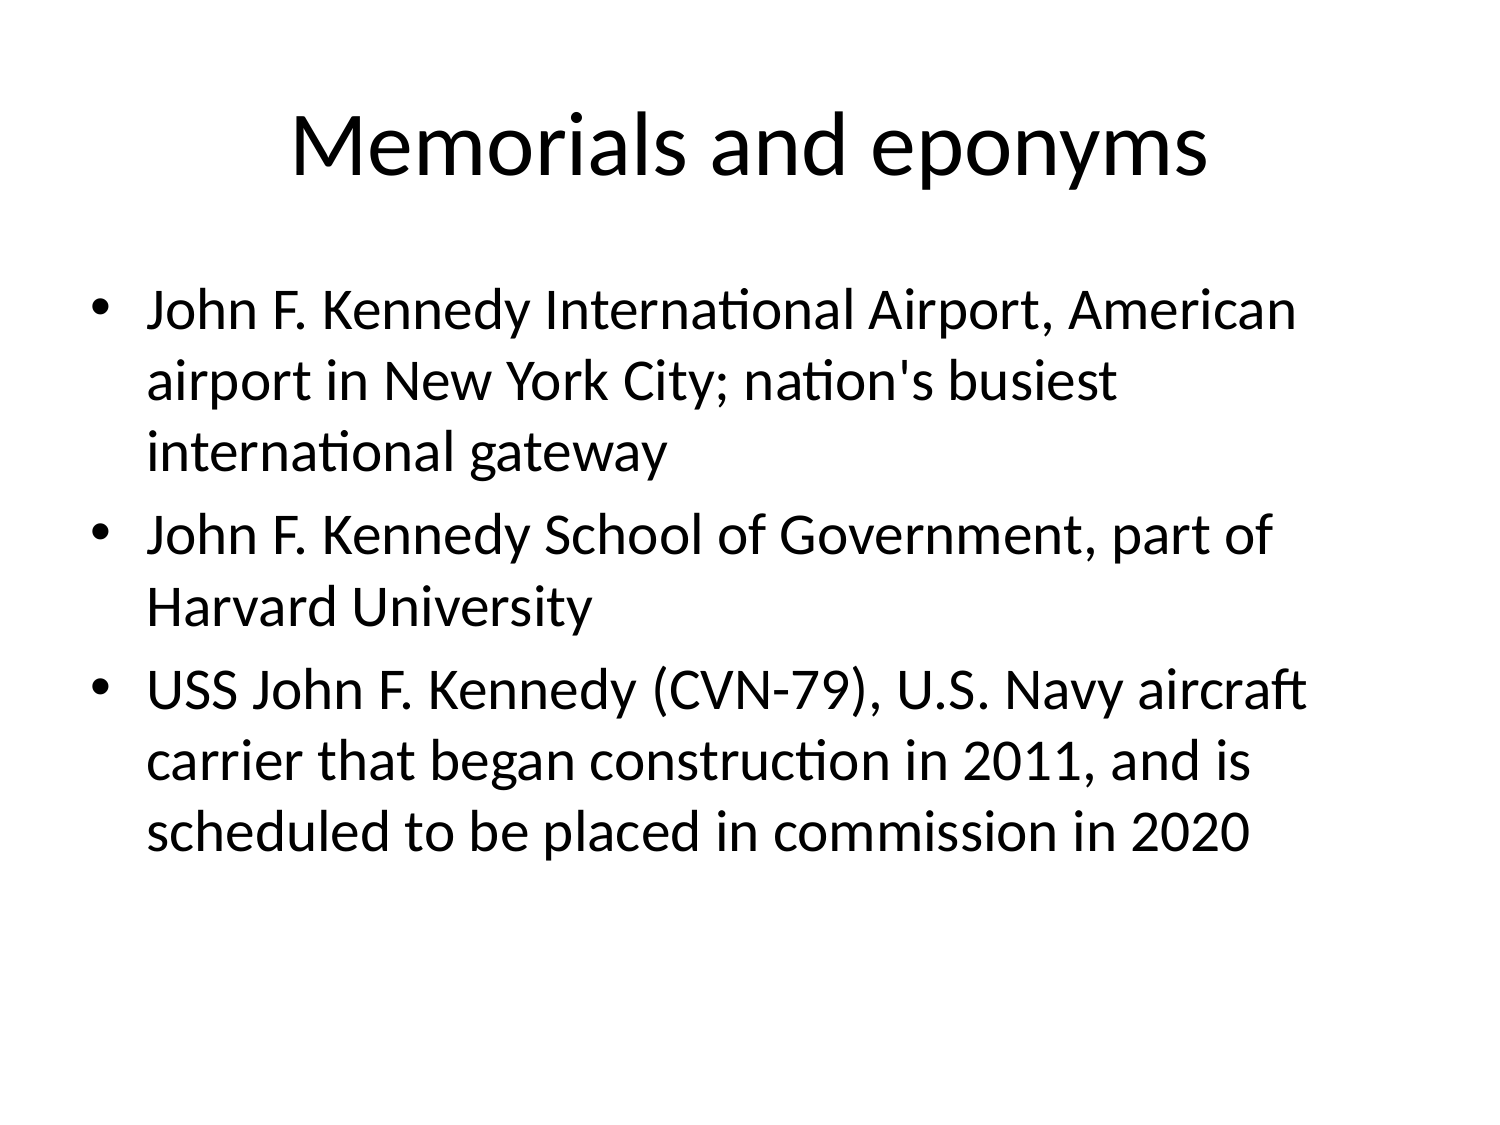

# Memorials and eponyms
John F. Kennedy International Airport, American airport in New York City; nation's busiest international gateway
John F. Kennedy School of Government, part of Harvard University
USS John F. Kennedy (CVN-79), U.S. Navy aircraft carrier that began construction in 2011, and is scheduled to be placed in commission in 2020